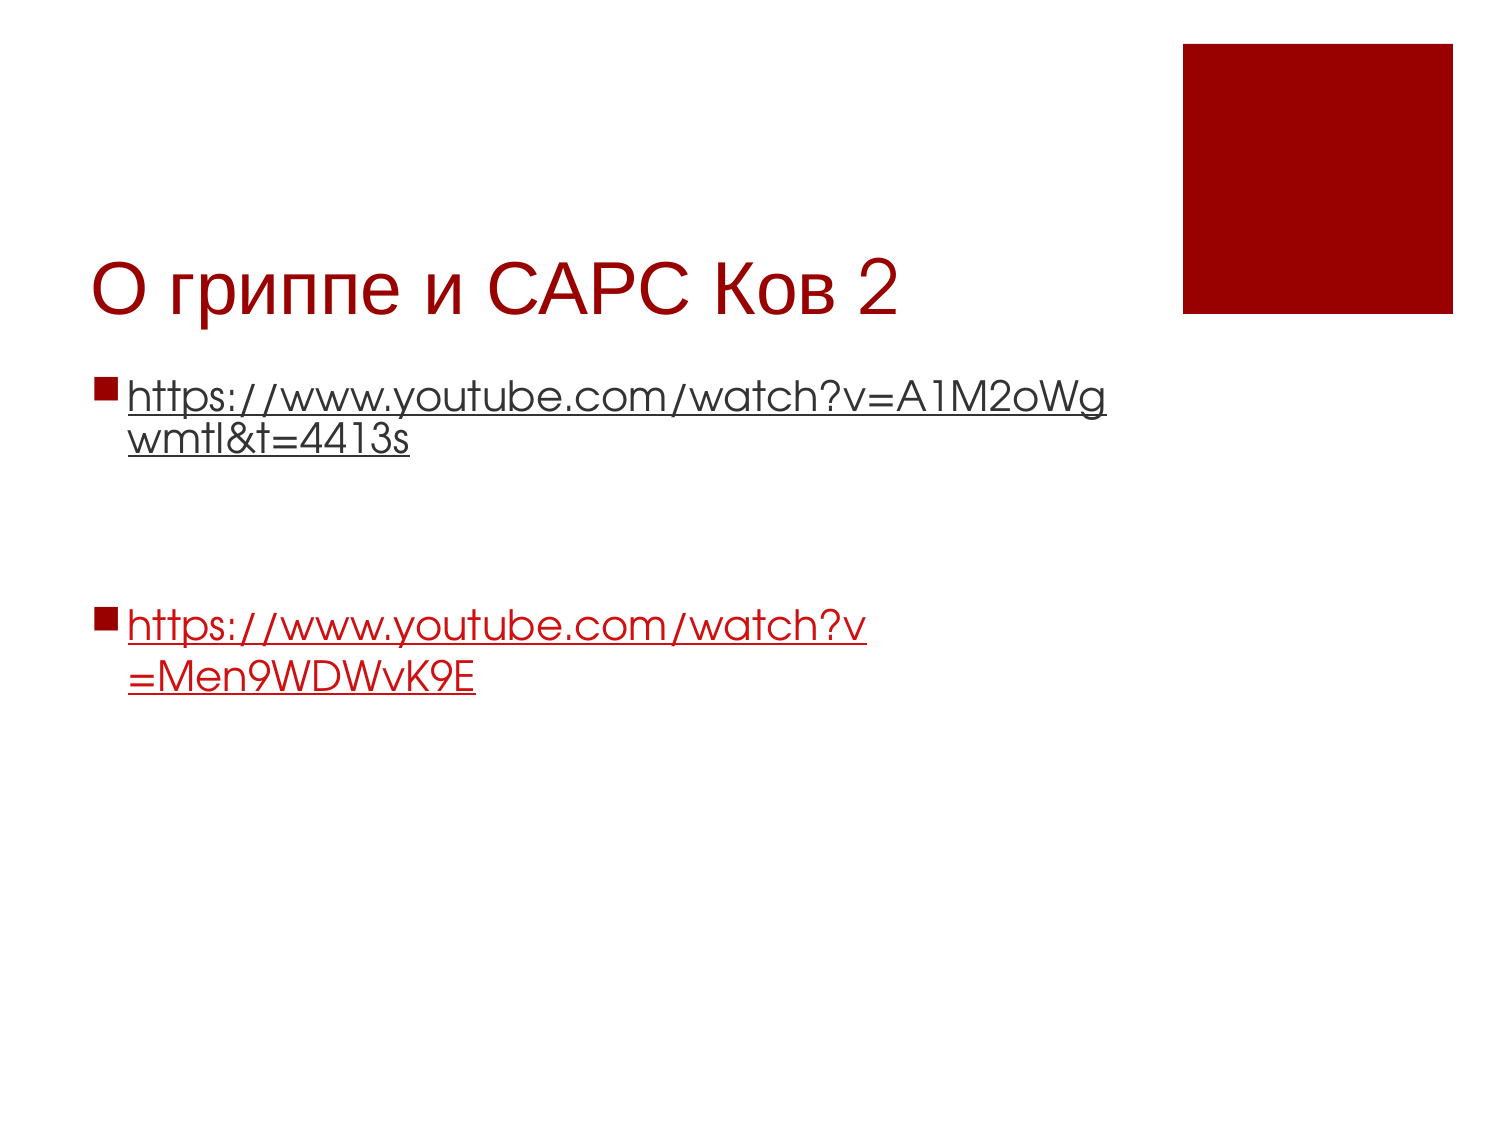

# О гриппе и САРС Ков 2
https://www.youtube.com/watch?v=A1M2oWgwmtI&t=4413s
https://www.youtube.com/watch?v=Men9WDWvK9E